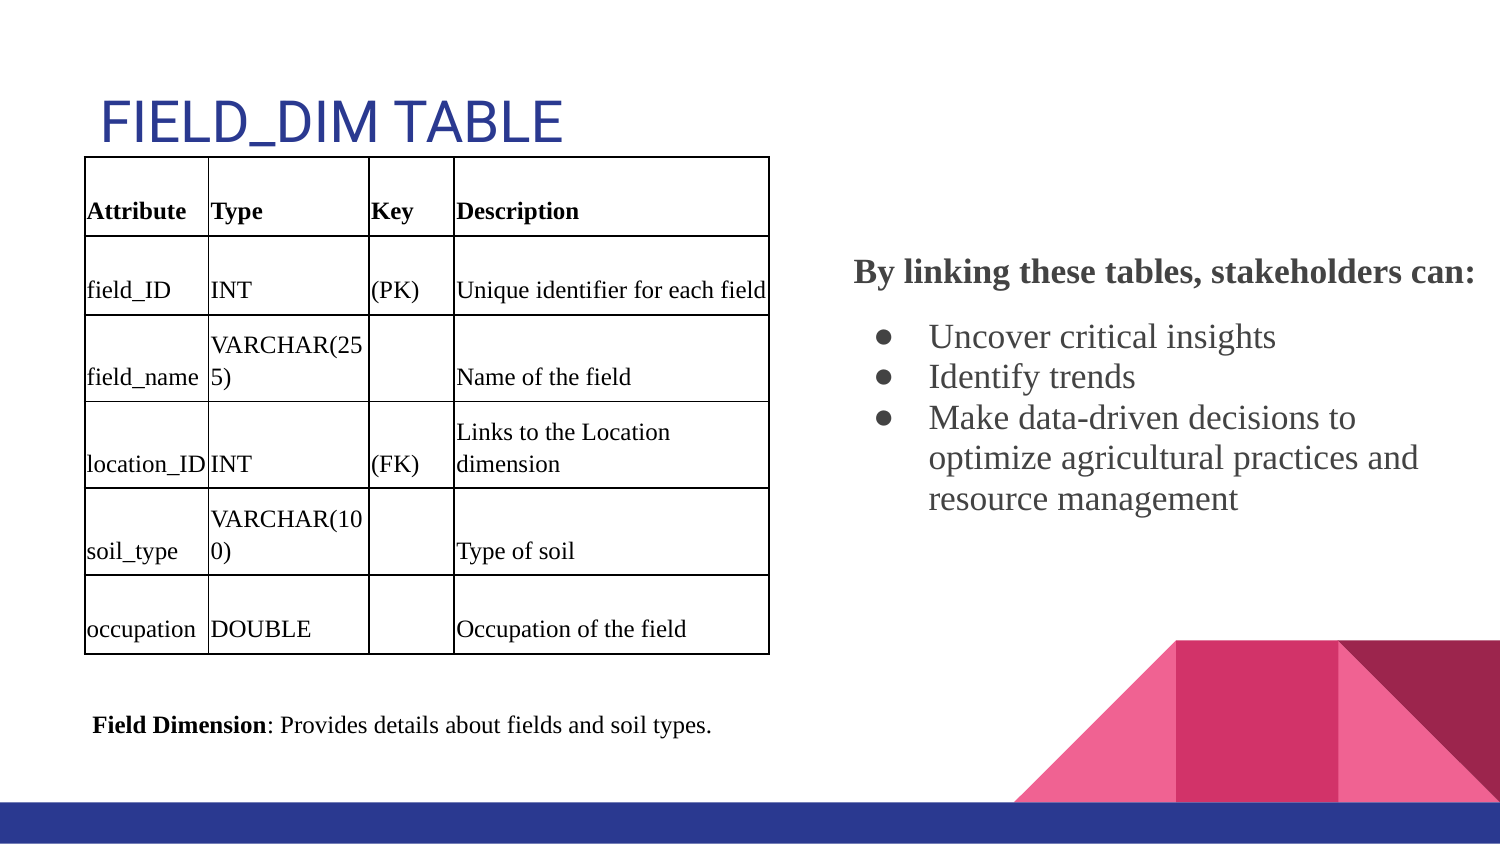

# FIELD_DIM TABLE
| Attribute | Type | Key | Description |
| --- | --- | --- | --- |
| field\_ID | INT | (PK) | Unique identifier for each field |
| field\_name | VARCHAR(255) |  | Name of the field |
| location\_ID | INT | (FK) | Links to the Location dimension |
| soil\_type | VARCHAR(100) |  | Type of soil |
| occupation | DOUBLE |  | Occupation of the field |
By linking these tables, stakeholders can:
Uncover critical insights
Identify trends
Make data-driven decisions to optimize agricultural practices and resource management

Field Dimension: Provides details about fields and soil types.